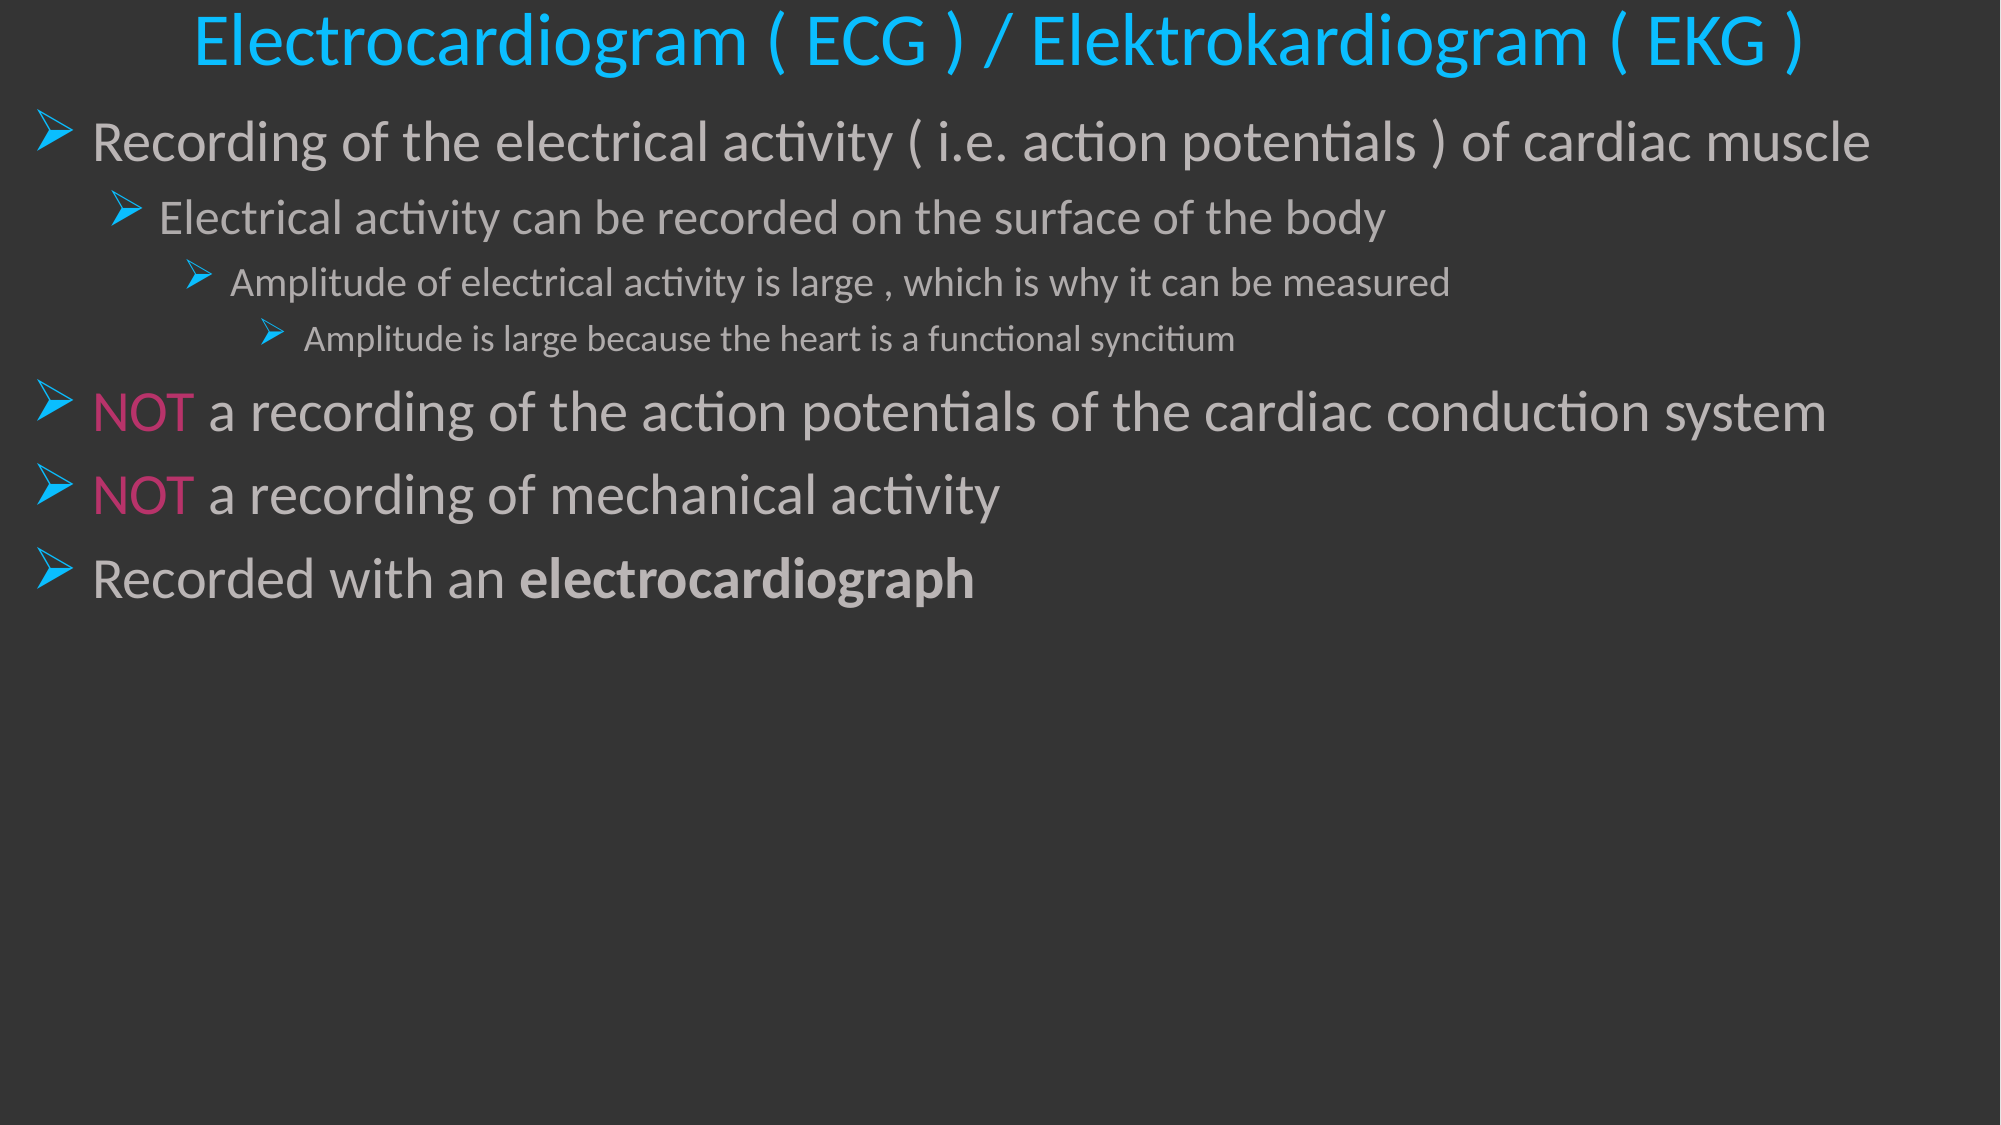

# Electrocardiogram ( ECG ) / Elektrokardiogram ( EKG )
 Recording of the electrical activity ( i.e. action potentials ) of cardiac muscle
 Electrical activity can be recorded on the surface of the body
 Amplitude of electrical activity is large , which is why it can be measured
 Amplitude is large because the heart is a functional syncitium
 NOT a recording of the action potentials of the cardiac conduction system
 NOT a recording of mechanical activity
 Recorded with an electrocardiograph